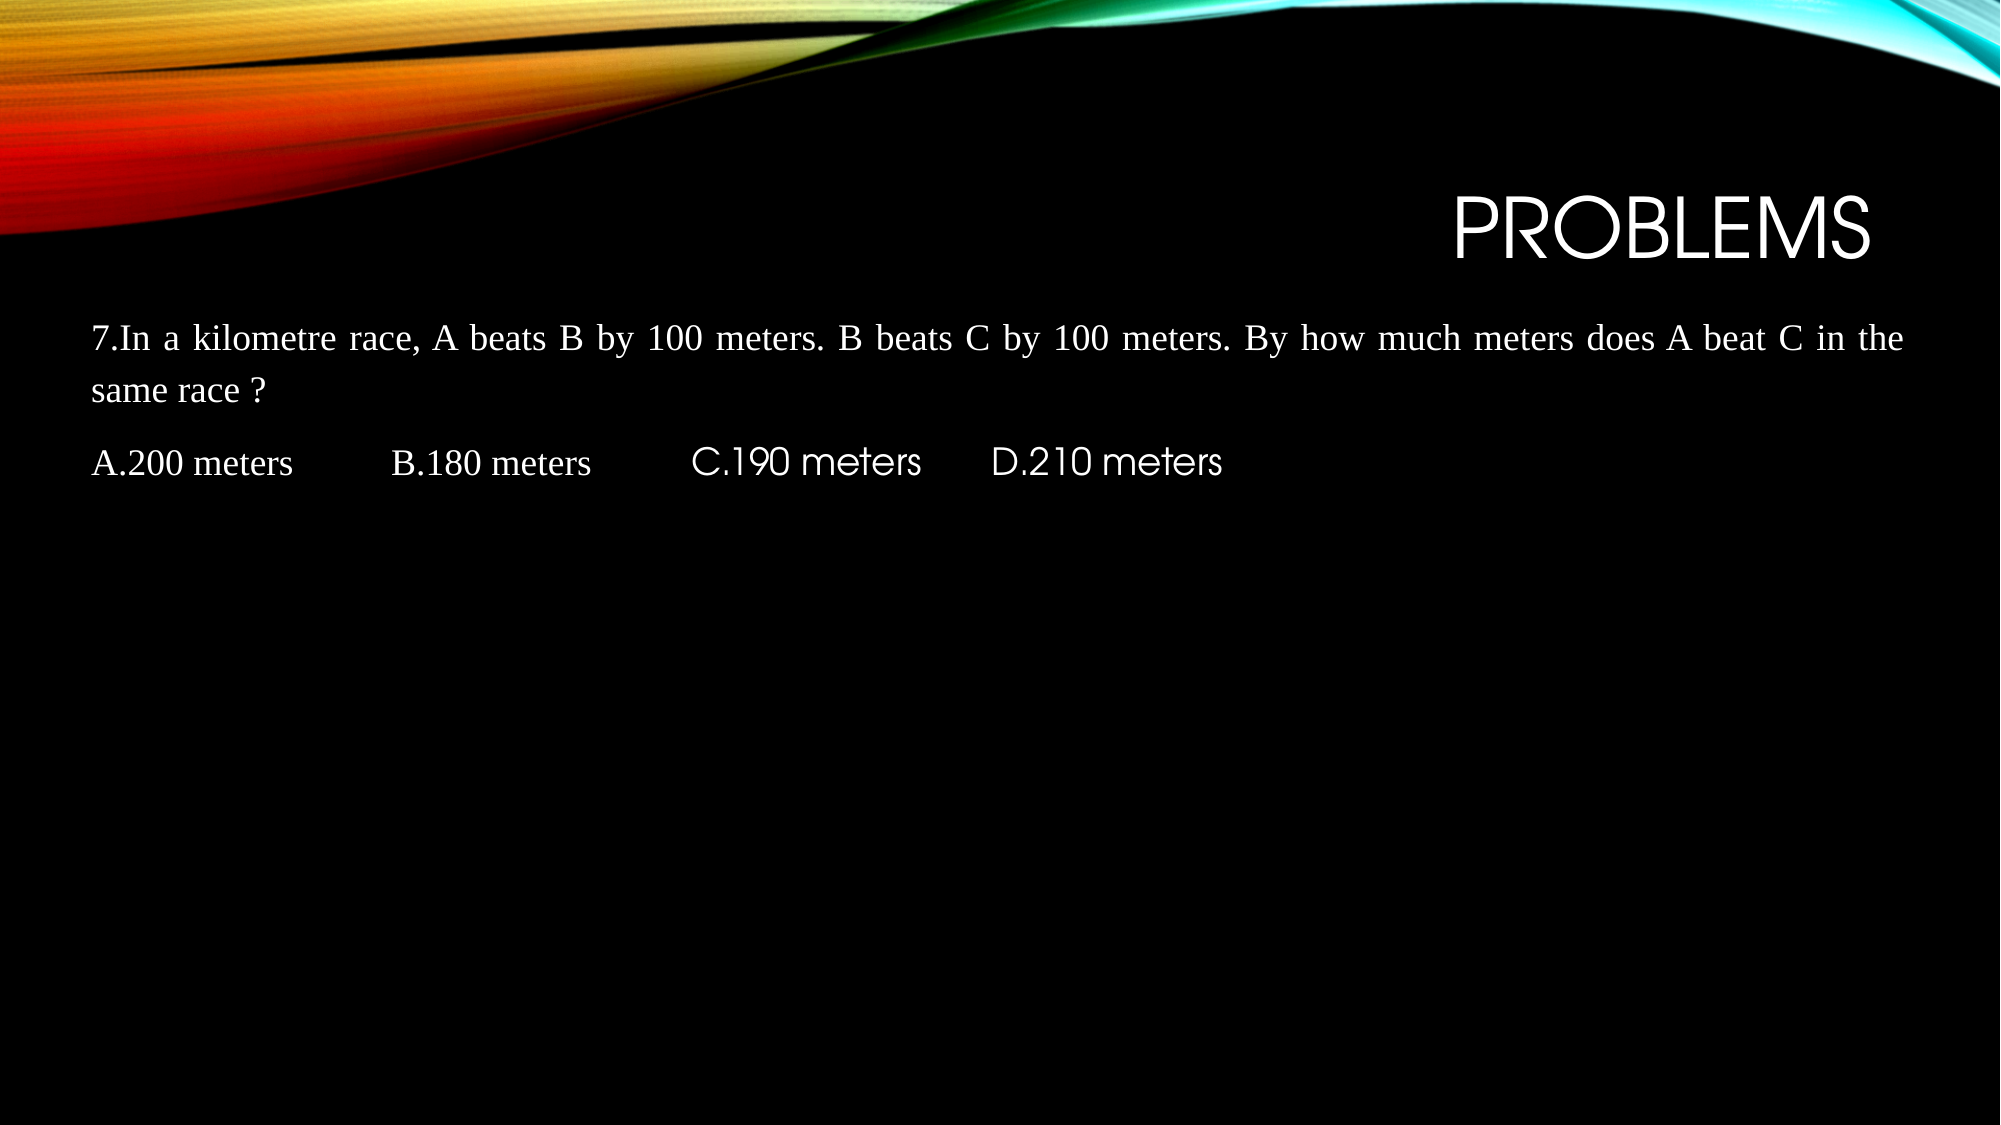

# problems
7.In a kilometre race, A beats B by 100 meters. B beats C by 100 meters. By how much meters does A beat C in the same race ?
A.200 meters	B.180 meters	C.190 meters	D.210 meters